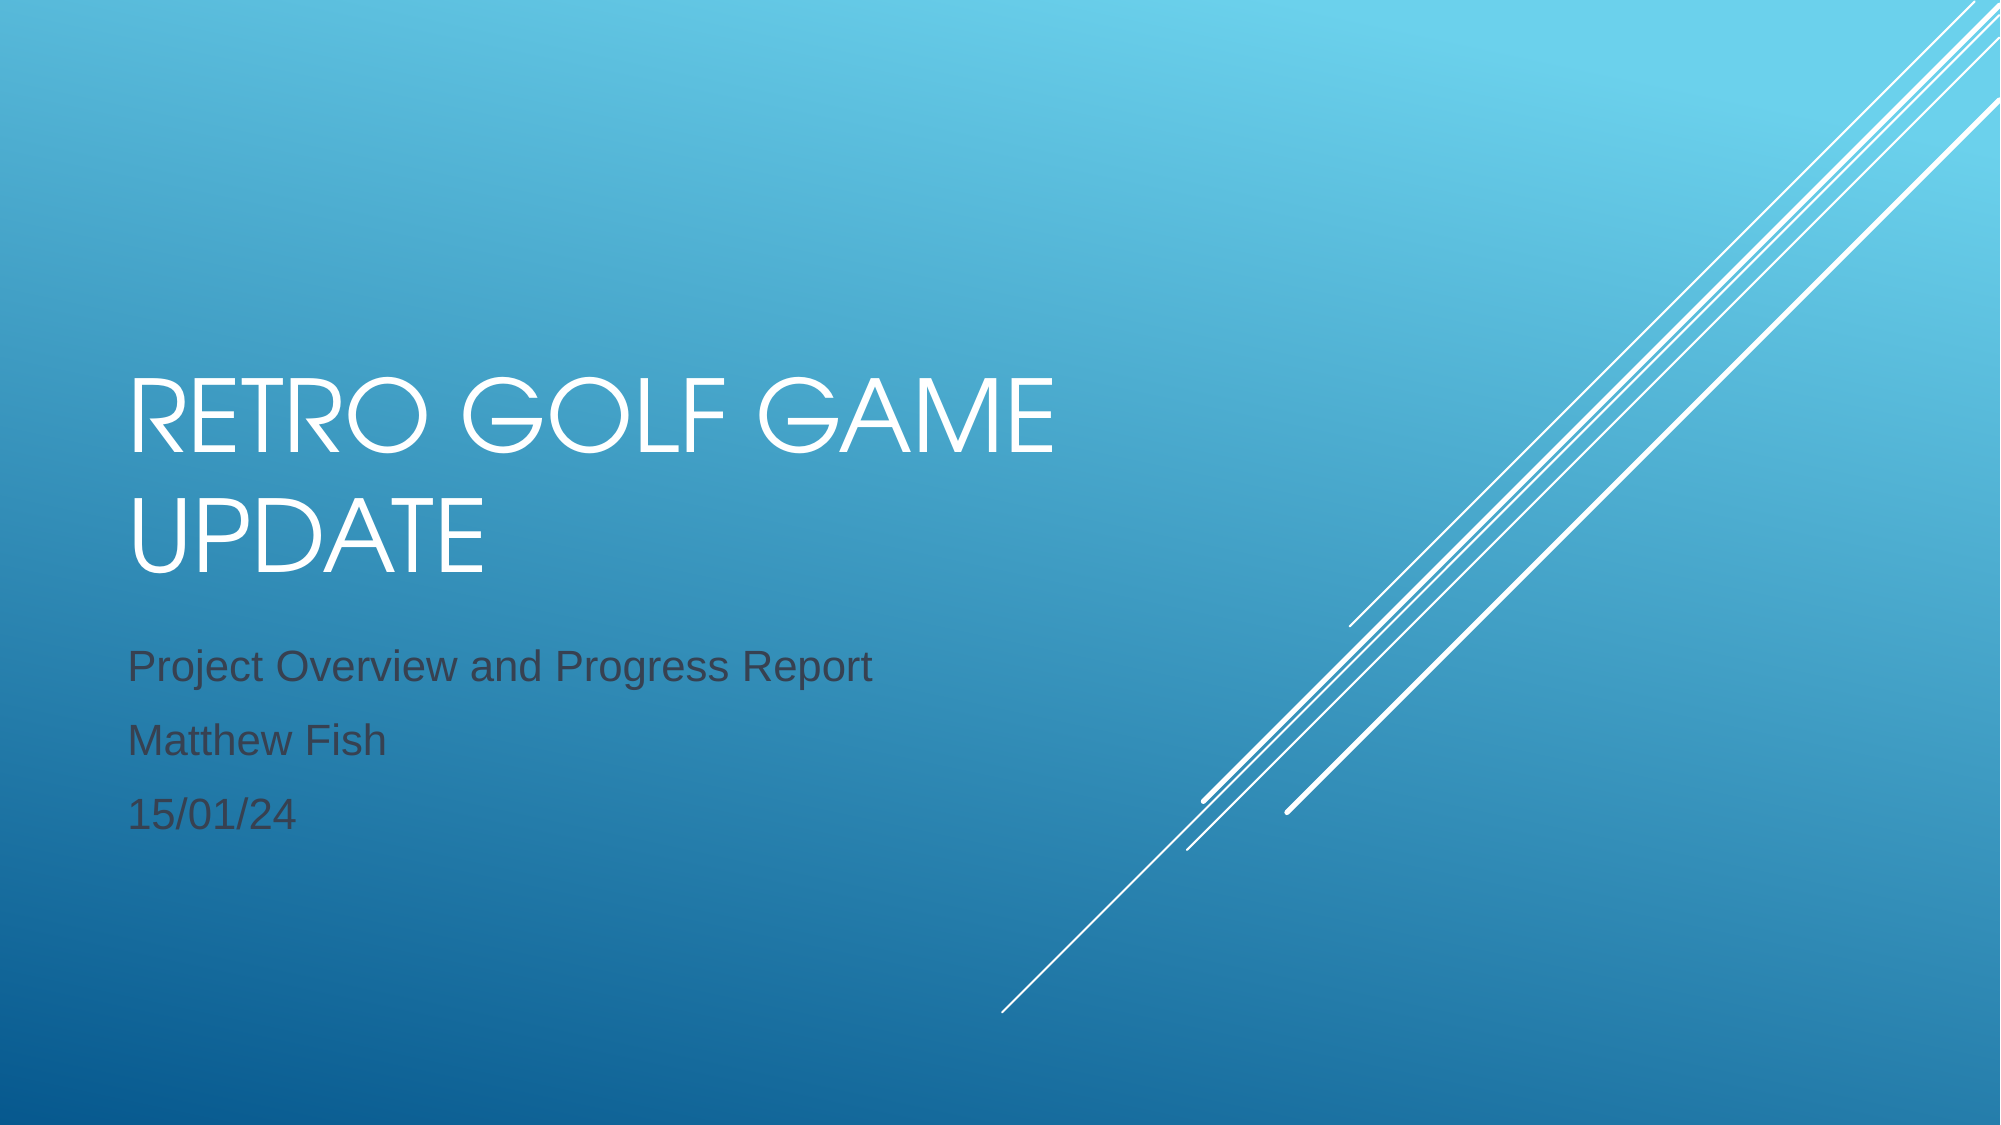

# Retro Golf Game Update
Project Overview and Progress Report
Matthew Fish
15/01/24